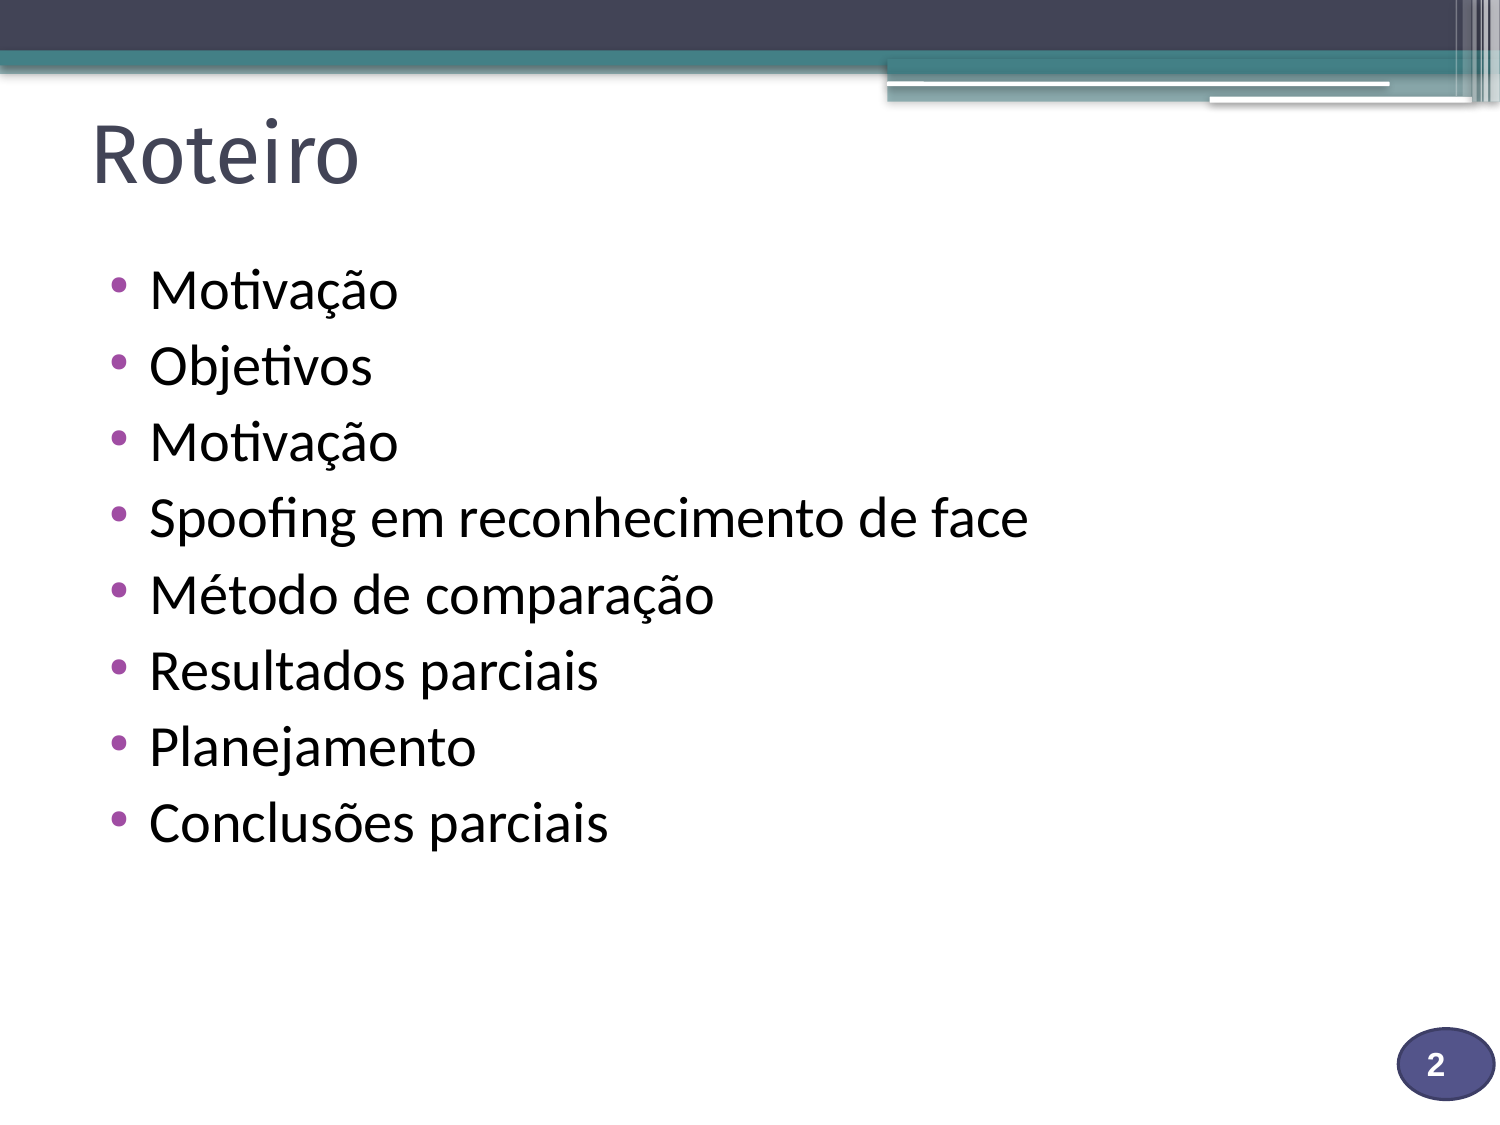

# Roteiro
Motivação
Objetivos
Motivação
Spoofing em reconhecimento de face
Método de comparação
Resultados parciais
Planejamento
Conclusões parciais